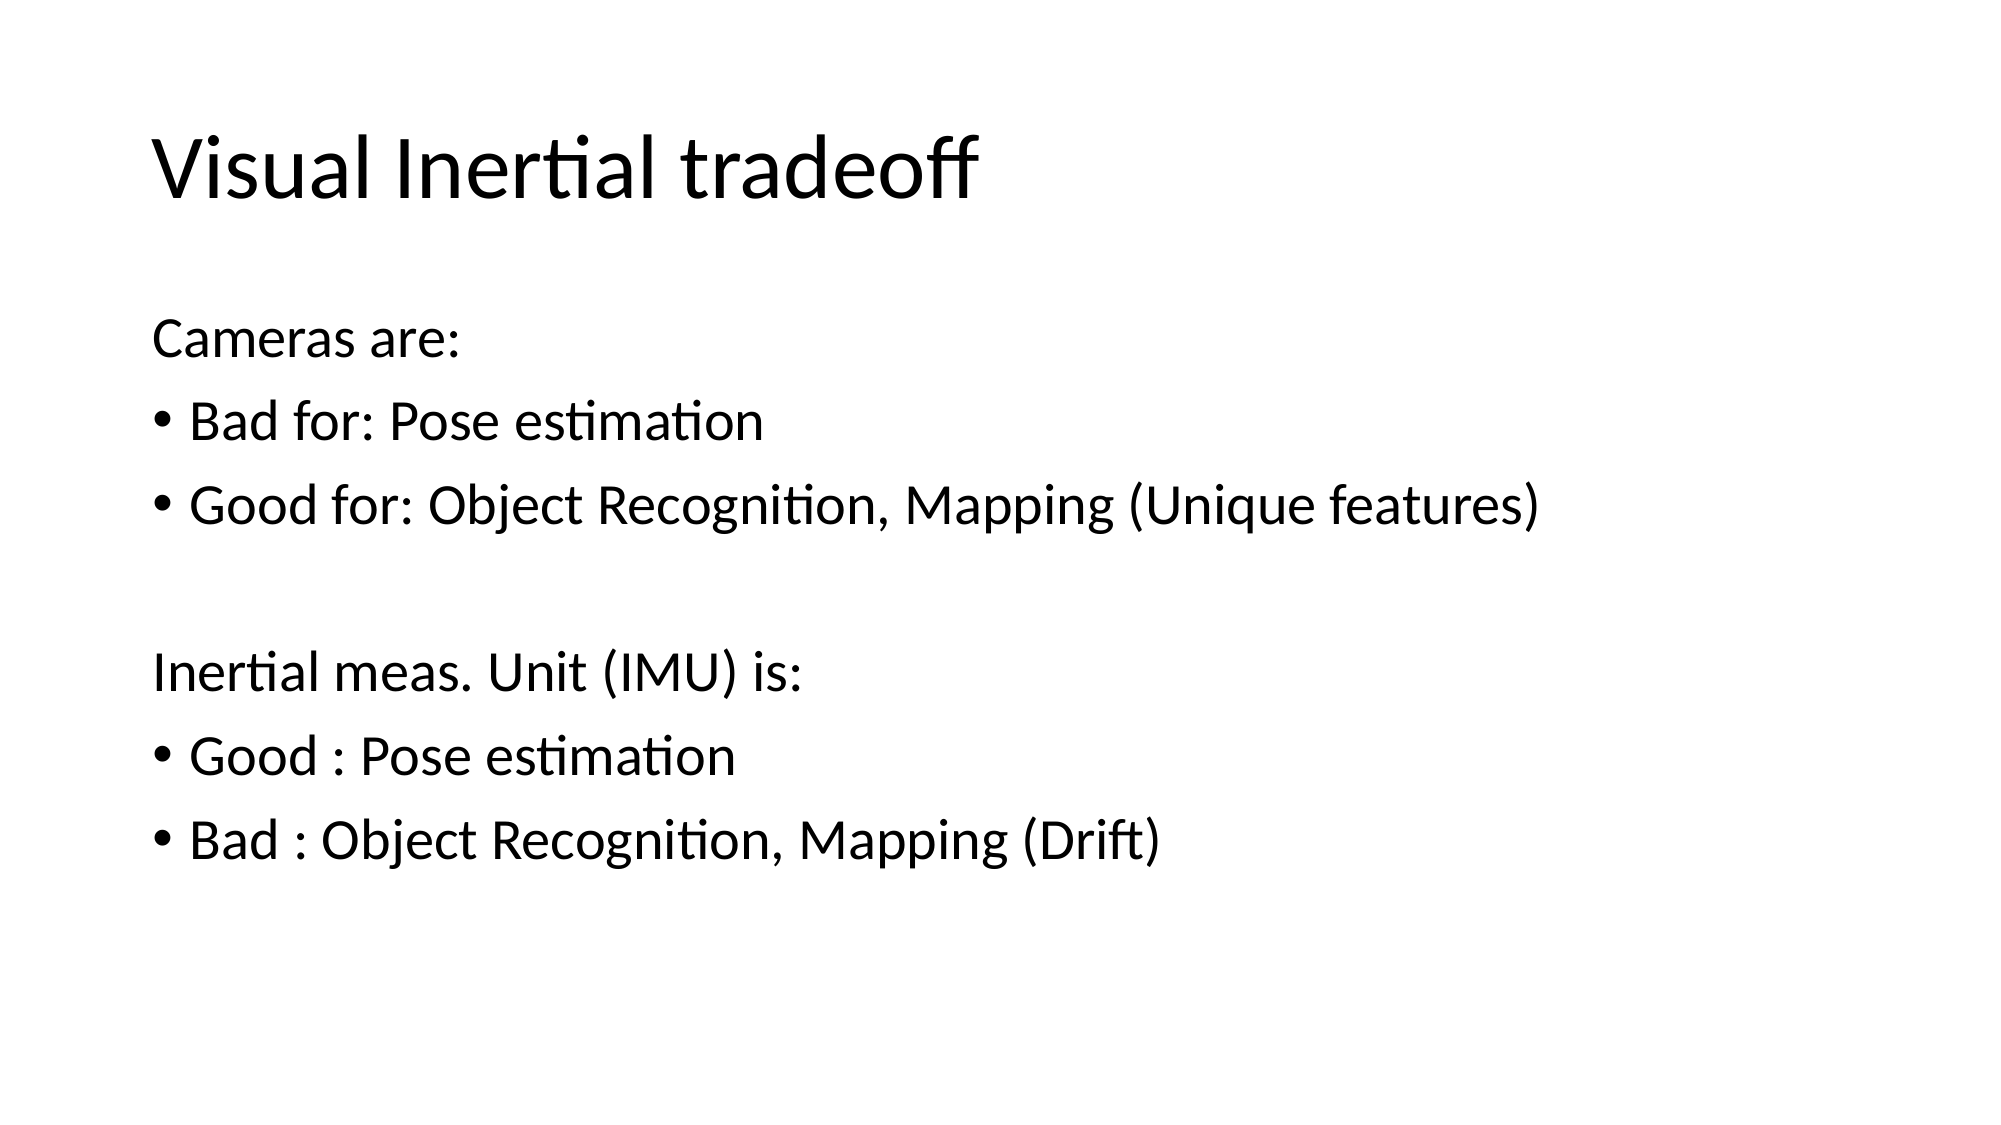

# Visual Inertial tradeoff
Cameras are:
Bad for: Pose estimation
Good for: Object Recognition, Mapping (Unique features)

Inertial meas. Unit (IMU) is:
Good : Pose estimation
Bad : Object Recognition, Mapping (Drift)